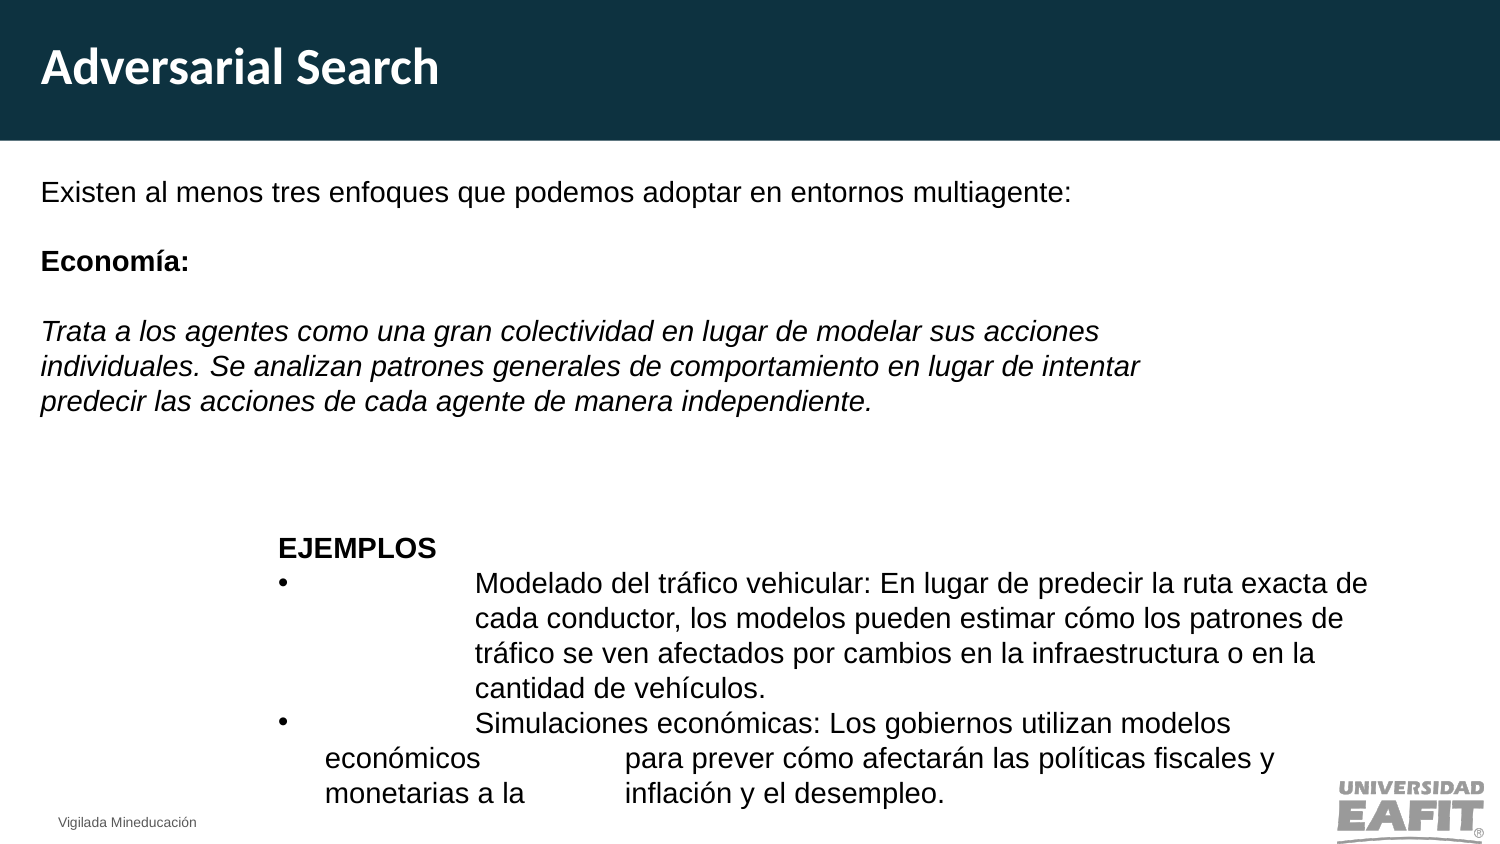

Adversarial Search
Existen al menos tres enfoques que podemos adoptar en entornos multiagente:

Economía:
Trata a los agentes como una gran colectividad en lugar de modelar sus acciones individuales. Se analizan patrones generales de comportamiento en lugar de intentar predecir las acciones de cada agente de manera independiente.
EJEMPLOS
	Modelado del tráfico vehicular: En lugar de predecir la ruta exacta de 	cada conductor, los modelos pueden estimar cómo los patrones de 	tráfico se ven afectados por cambios en la infraestructura o en la 	cantidad de vehículos.
	Simulaciones económicas: Los gobiernos utilizan modelos económicos 	para prever cómo afectarán las políticas fiscales y monetarias a la 	inflación y el desempleo.